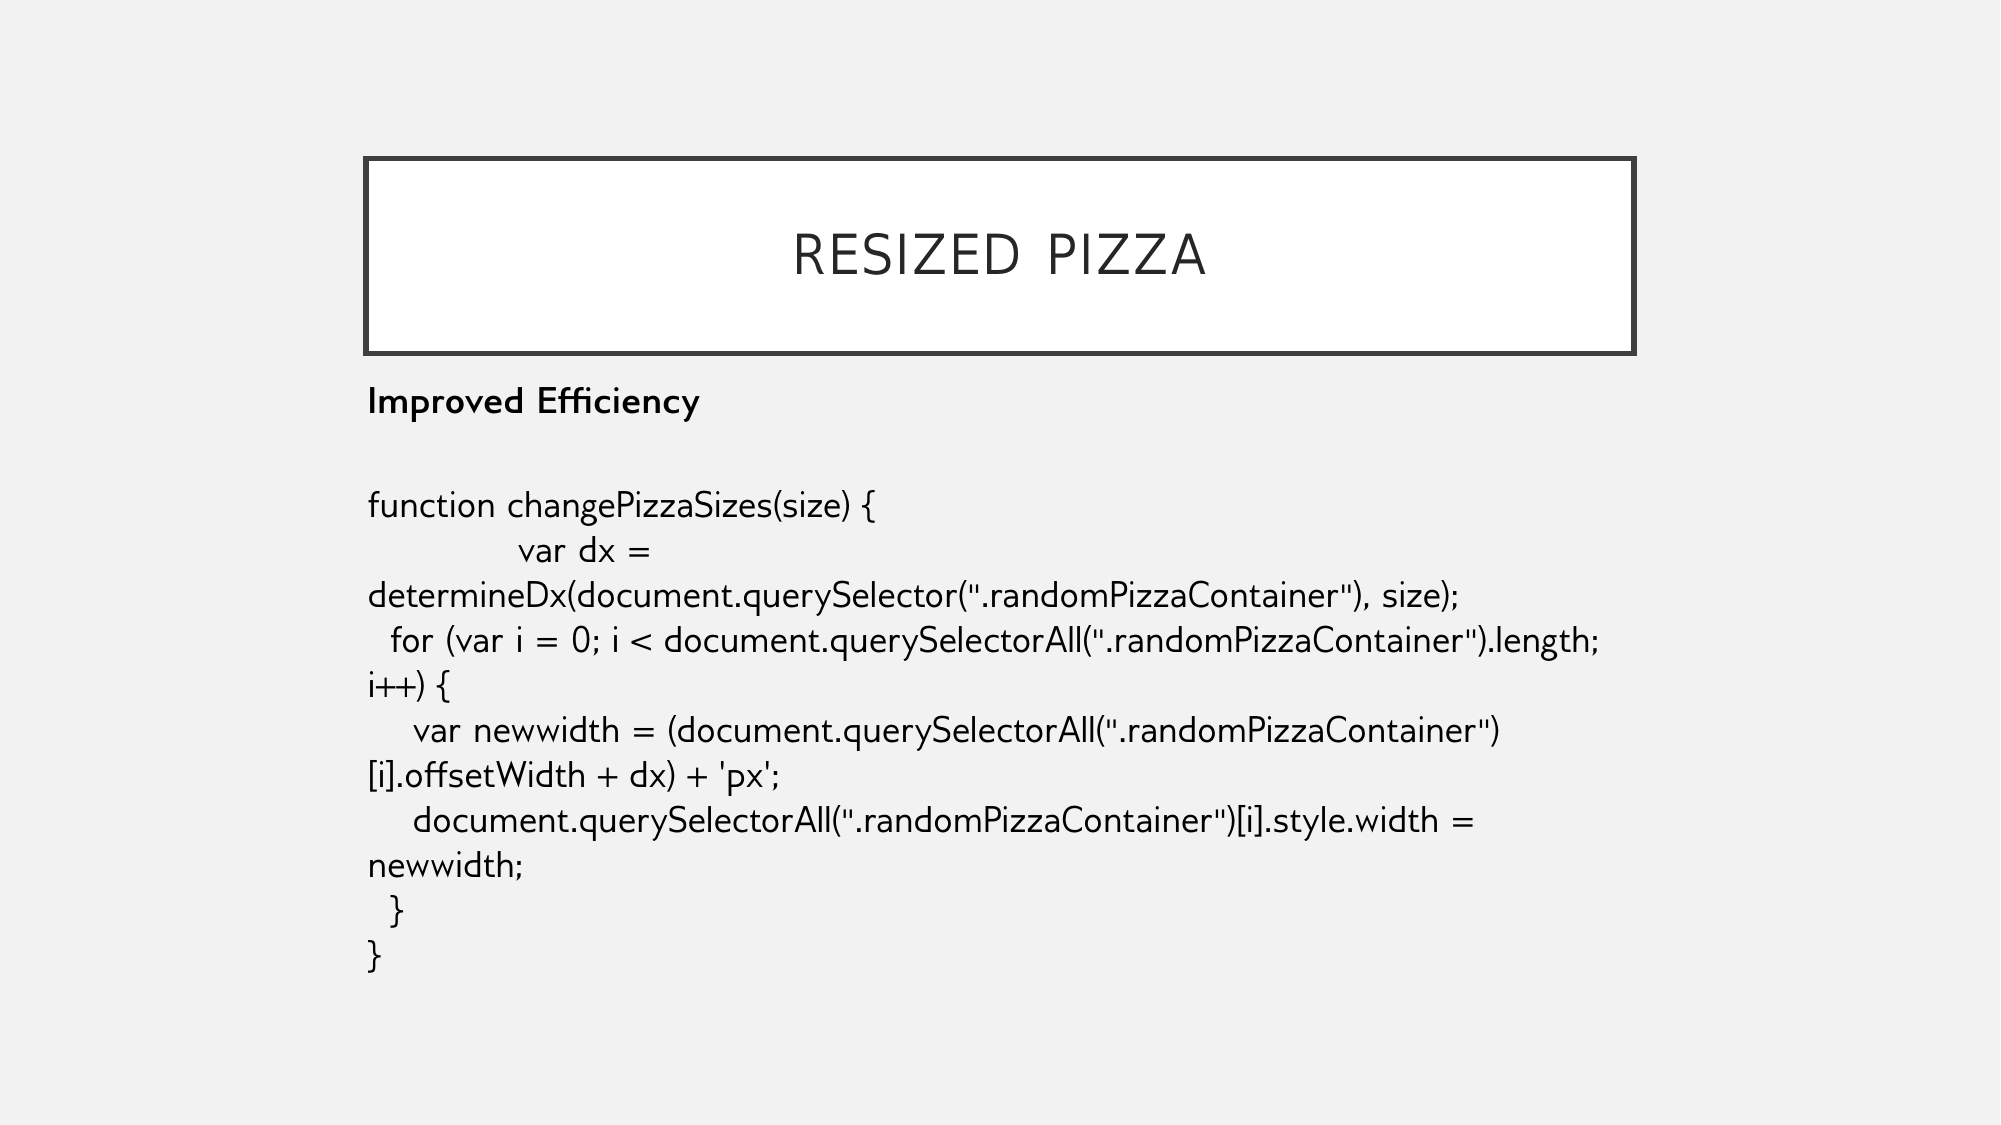

# Resized pizza
Improved Efficiency
function changePizzaSizes(size) {
	var dx = determineDx(document.querySelector(".randomPizzaContainer"), size);
  for (var i = 0; i < document.querySelectorAll(".randomPizzaContainer").length; i++) {
    var newwidth = (document.querySelectorAll(".randomPizzaContainer")[i].offsetWidth + dx) + 'px';
    document.querySelectorAll(".randomPizzaContainer")[i].style.width = newwidth;
  }
}